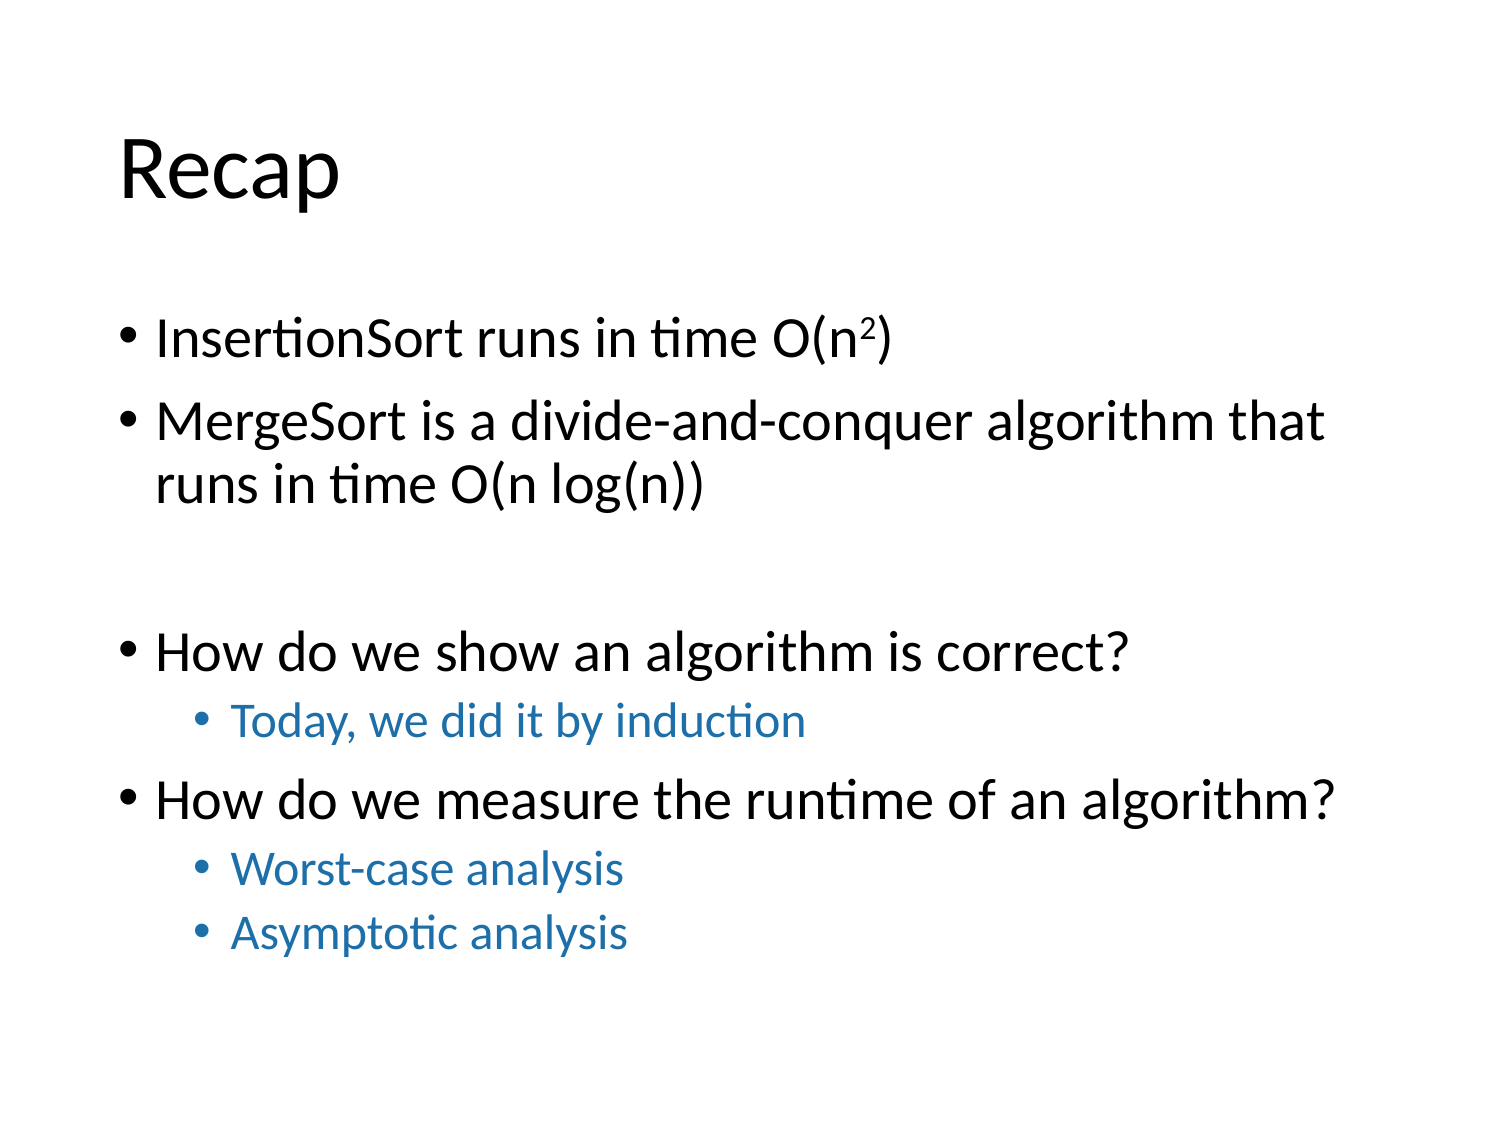

# Recap
InsertionSort runs in time O(n2)
MergeSort is a divide-and-conquer algorithm that runs in time O(n log(n))

How do we show an algorithm is correct?
Today, we did it by induction
How do we measure the runtime of an algorithm?
Worst-case analysis
Asymptotic analysis